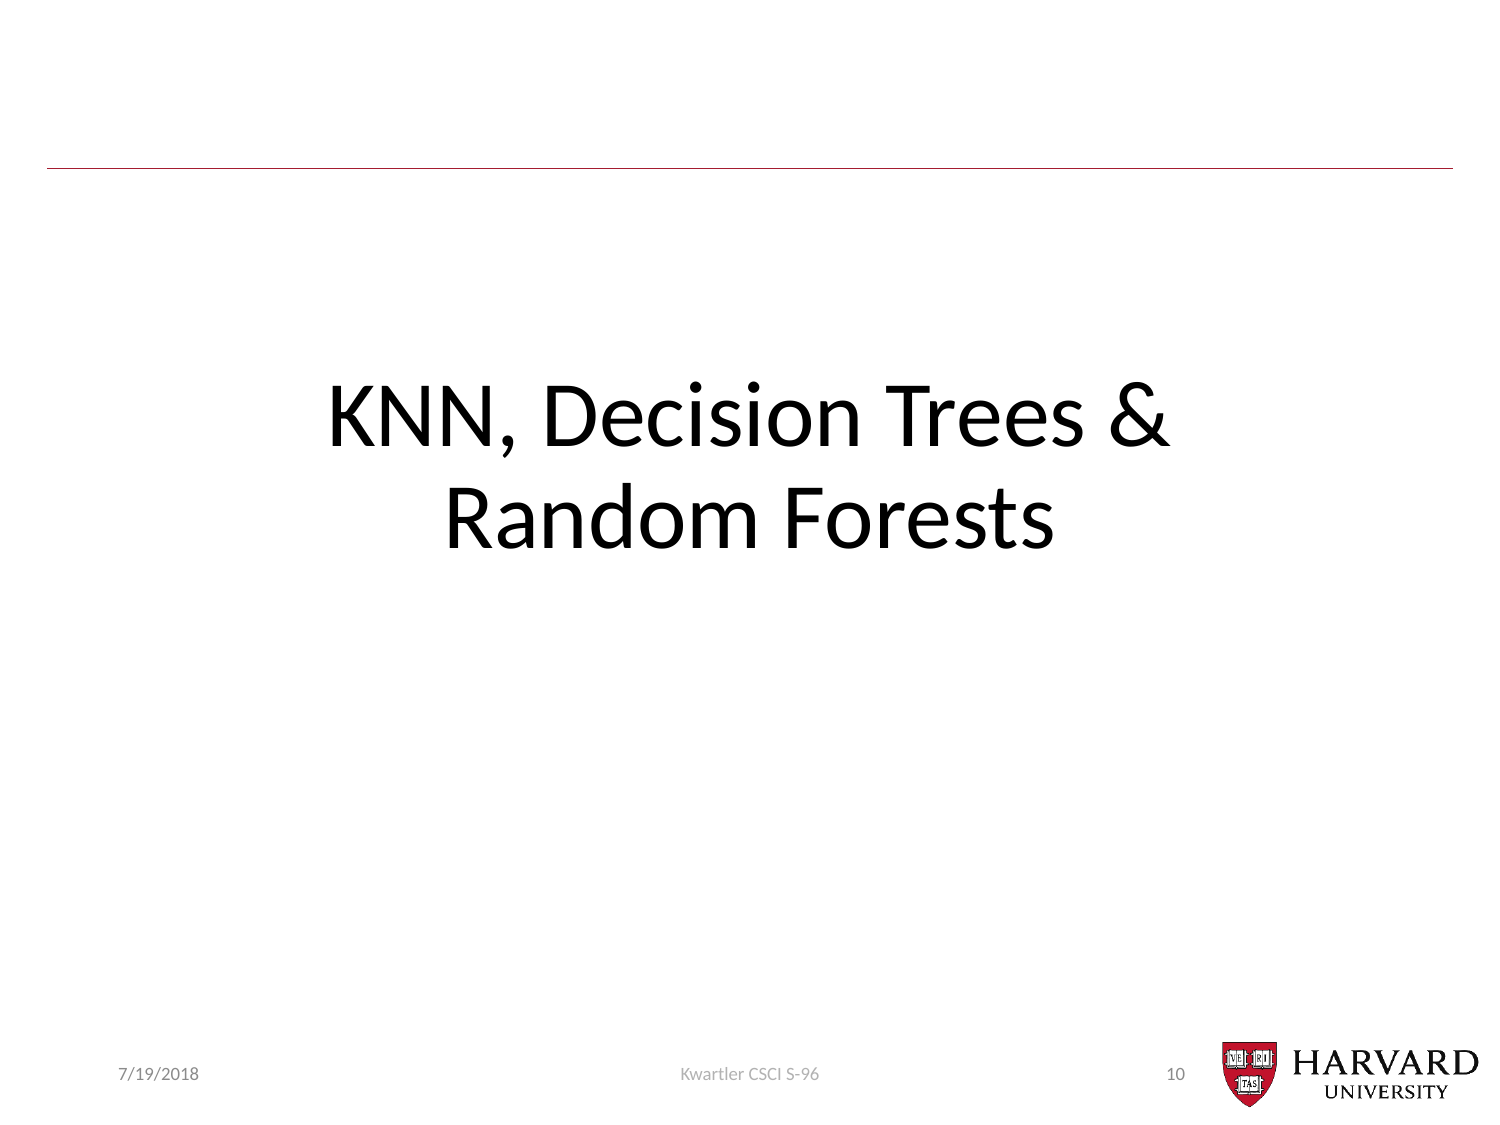

# KNN, Decision Trees & Random Forests

7/19/2018
Kwartler CSCI S-96
10